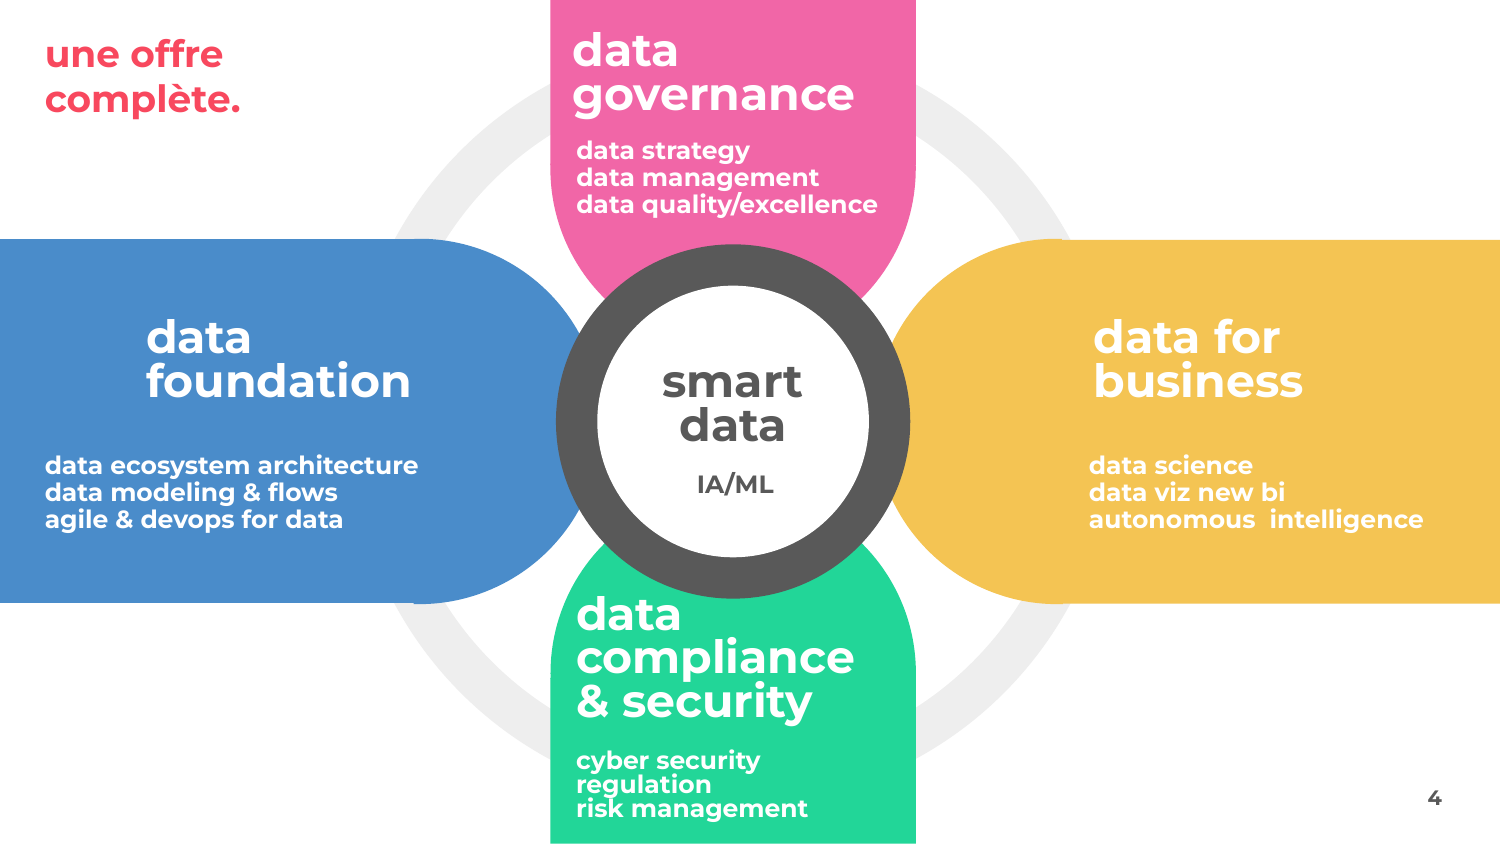

data
governance
# une offre complète.

data strategy
data management
data quality/excellence

data
foundation
data for
business

smart
data
data ecosystem architecture
data modeling & flows
agile & devops for data
data science
data viz new bi
autonomous  intelligence
IA/ML

data
compliance
& security

cyber security
regulation
risk management

4